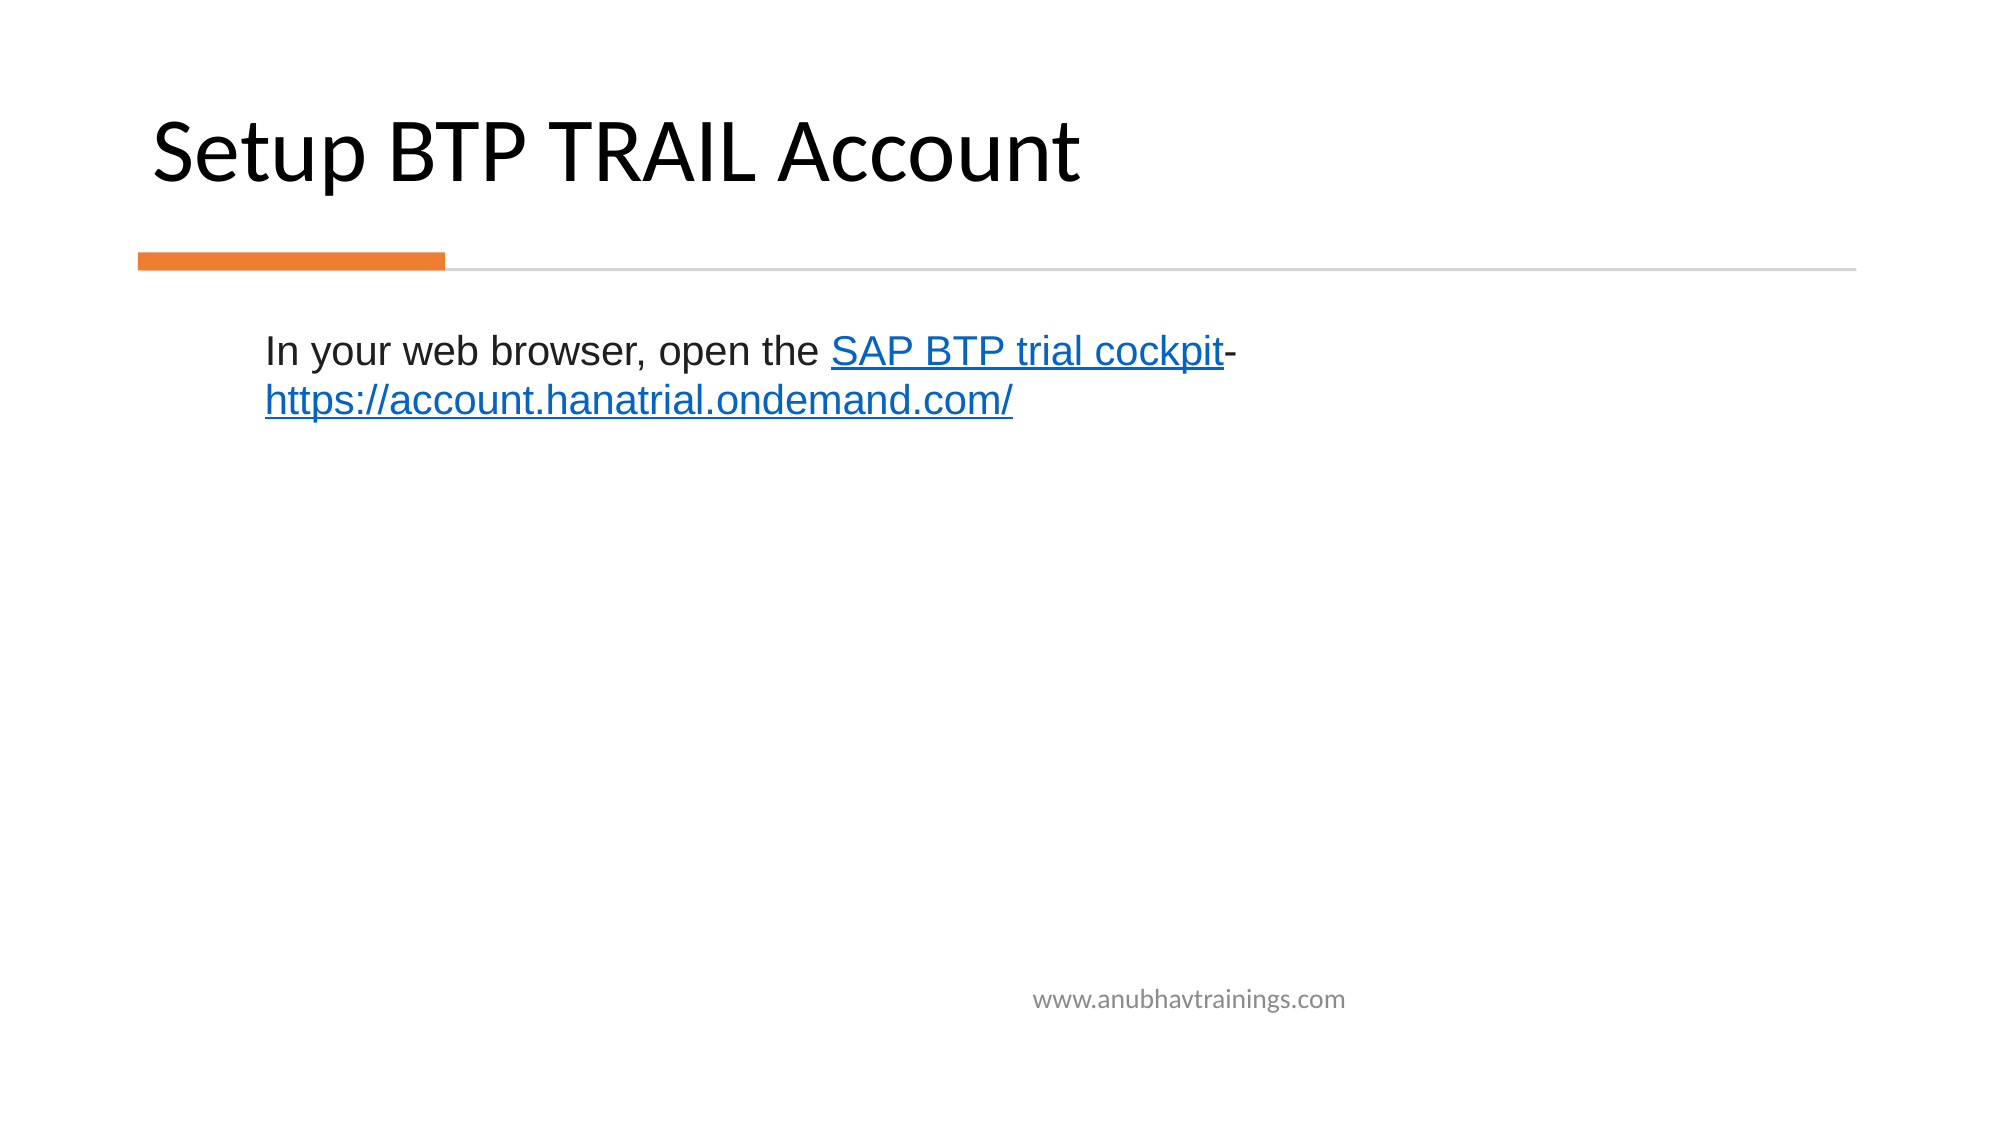

# Setup BTP TRAIL Account

In your web browser, open the SAP BTP trial cockpit- https://account.hanatrial.ondemand.com/
www.anubhavtrainings.com